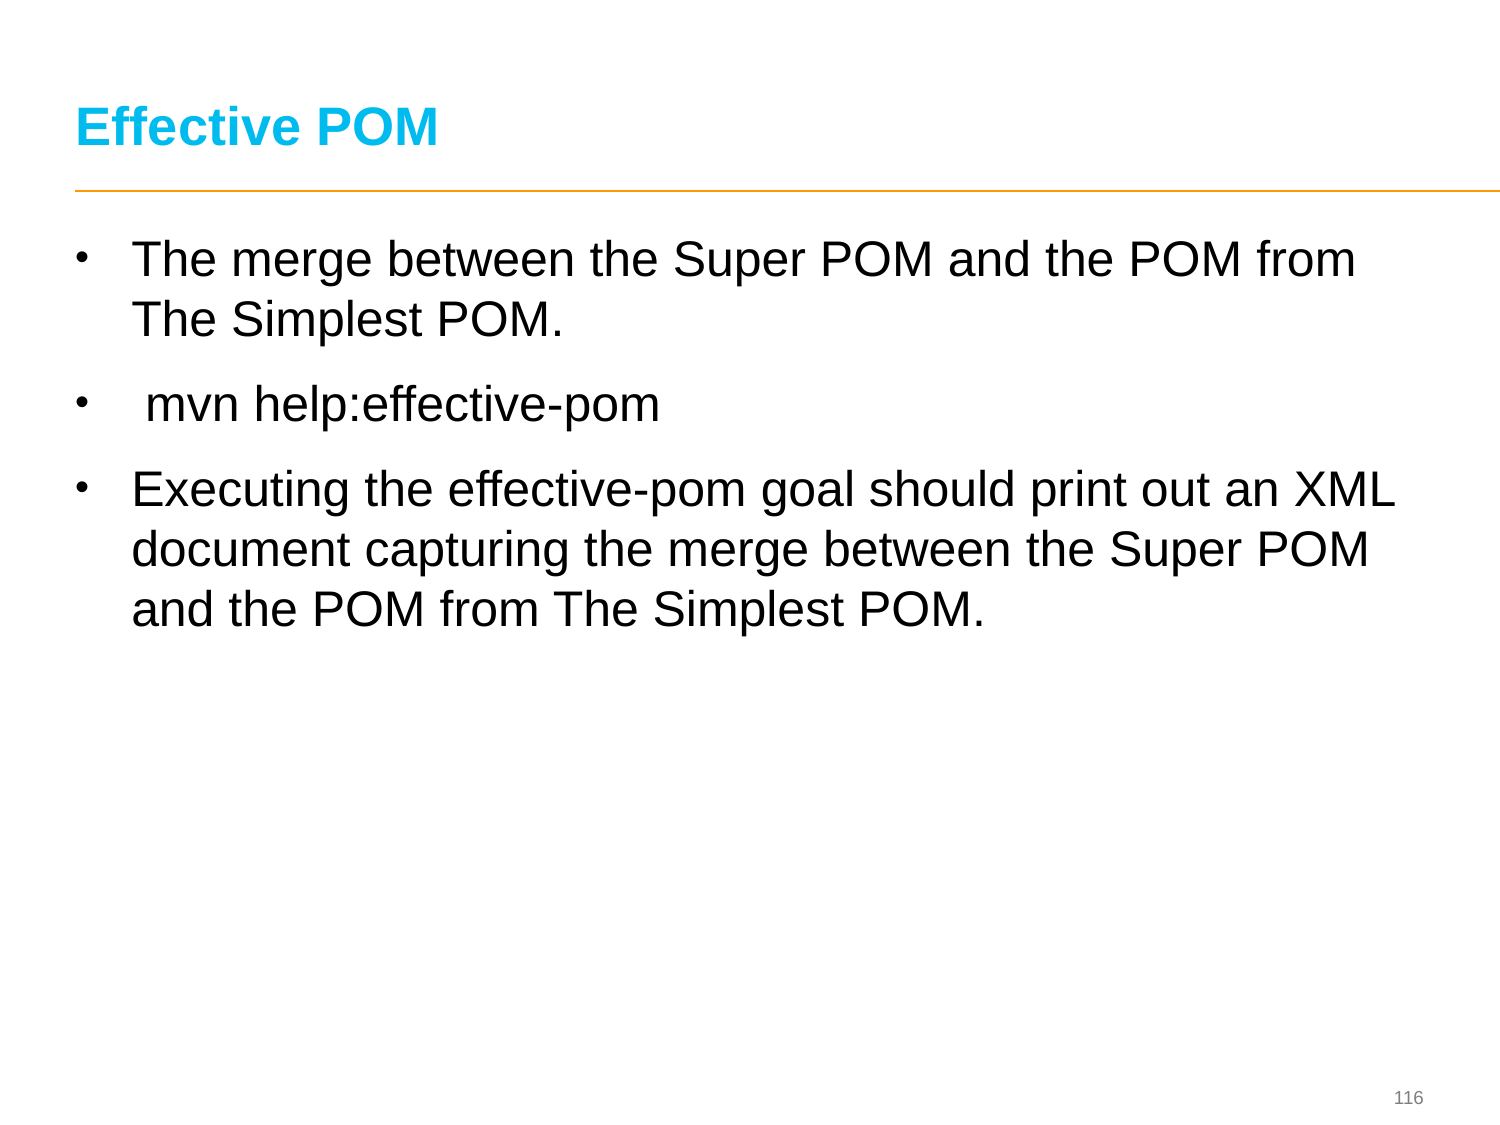

# Effective POM
The merge between the Super POM and the POM from The Simplest POM.
 mvn help:effective-pom
Executing the effective-pom goal should print out an XML document capturing the merge between the Super POM and the POM from The Simplest POM.